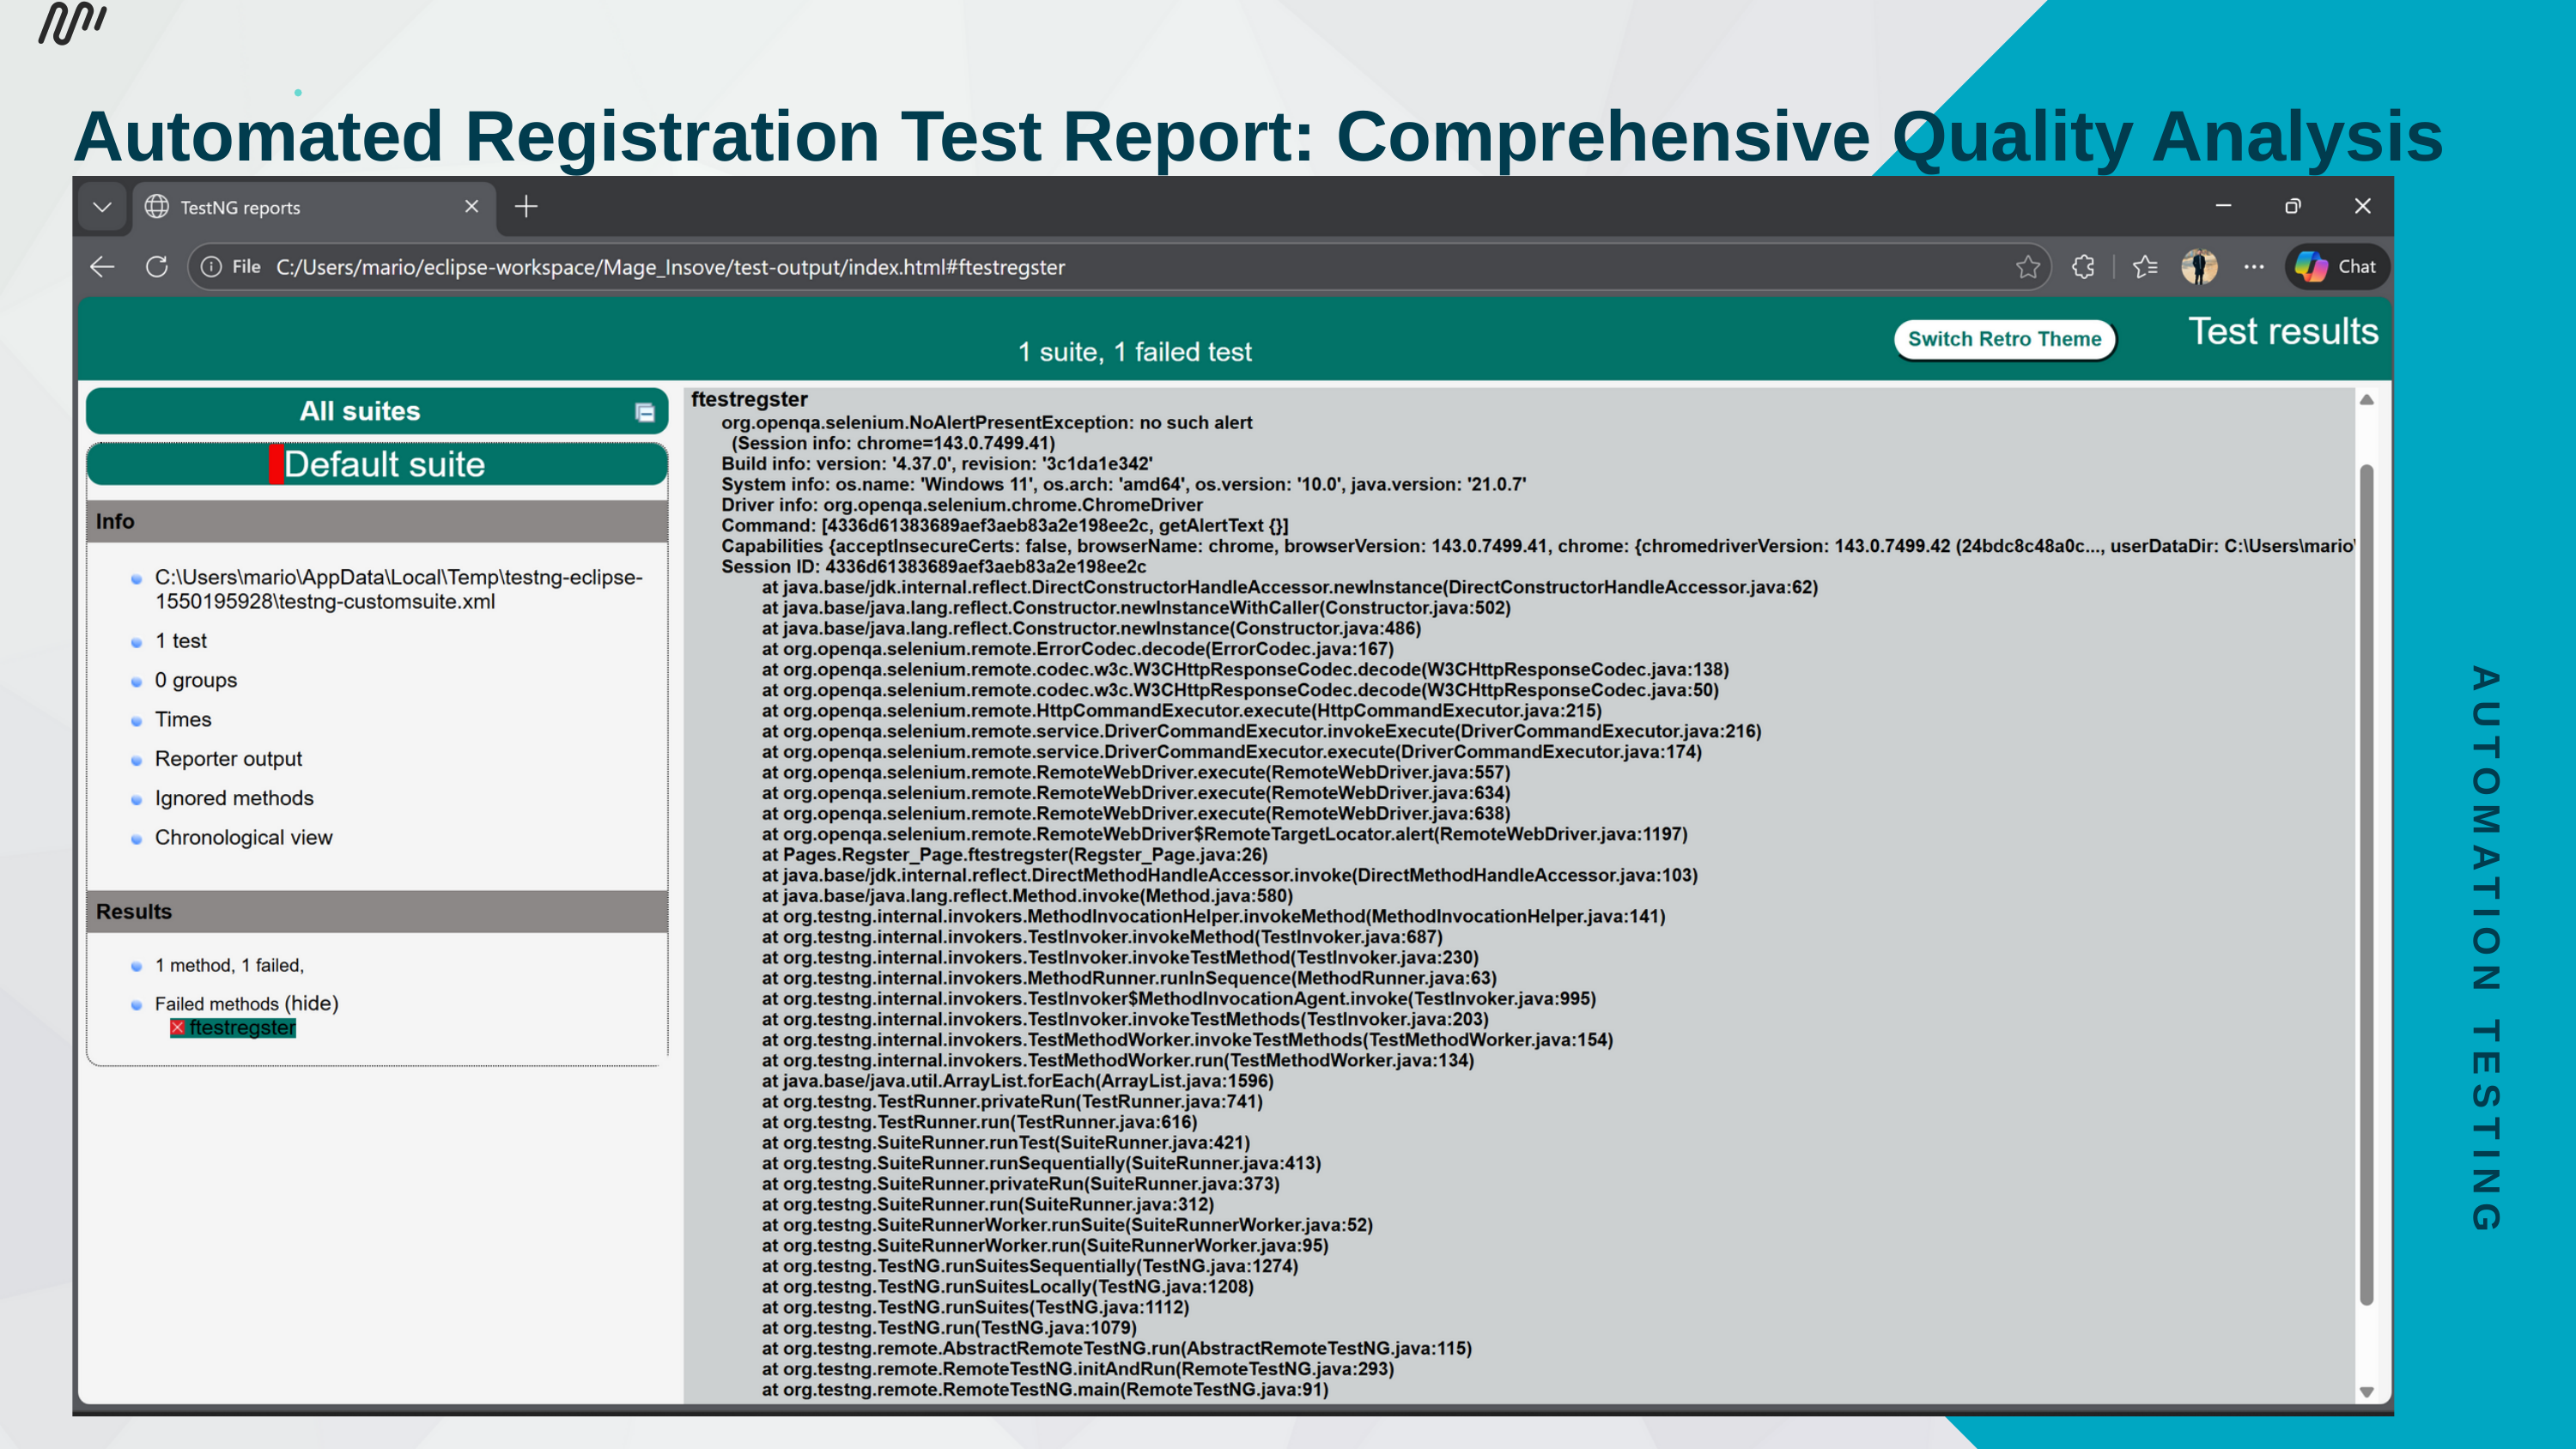

Automated Registration Test Report: Comprehensive Quality Analysis

AUTOMATION TESTING